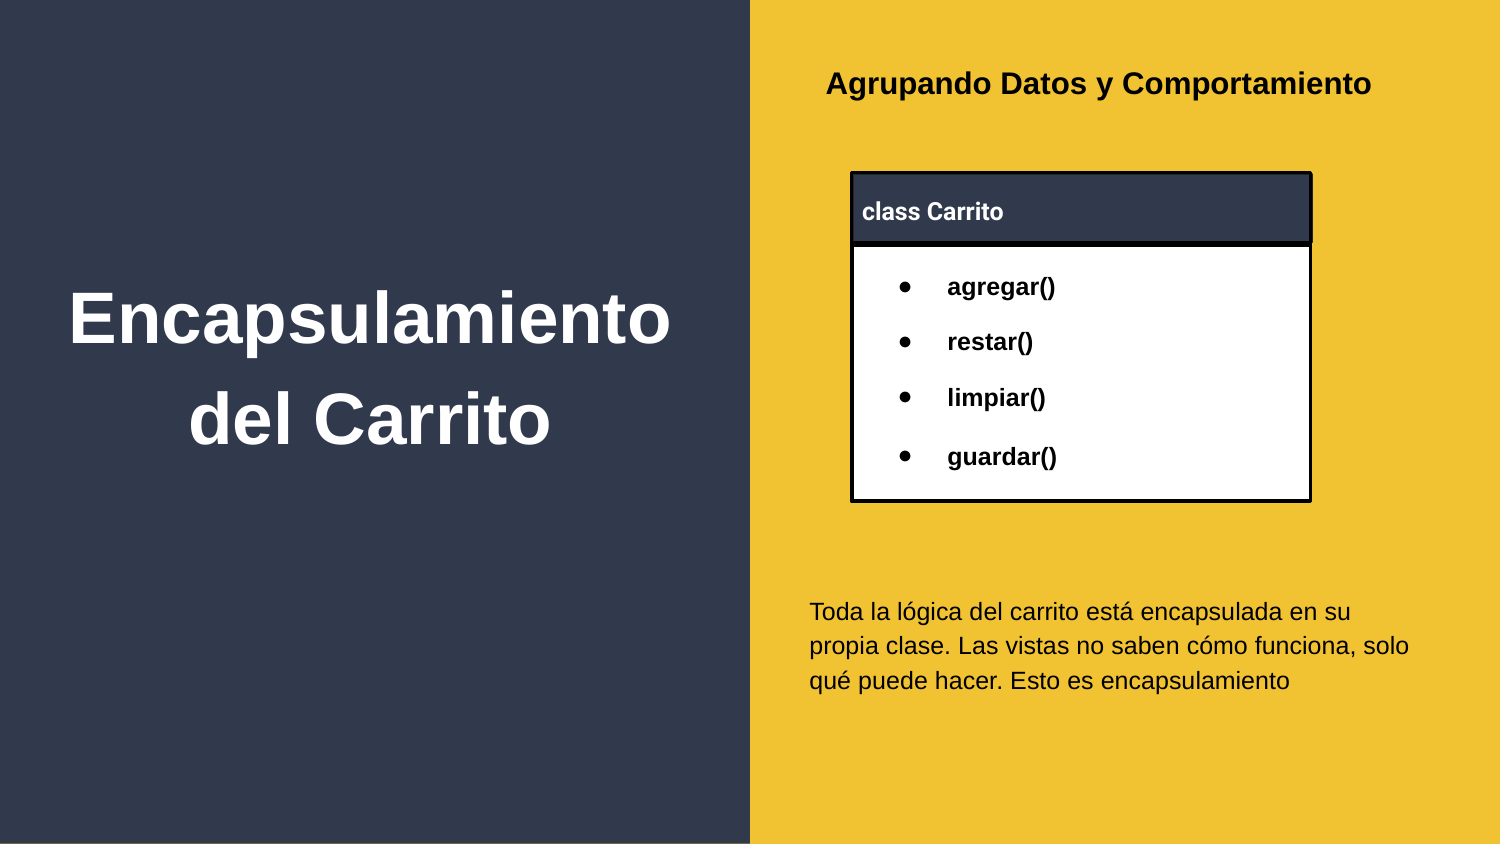

Agrupando Datos y Comportamiento

class Carrito
# Encapsulamiento del Carrito

agregar()
restar()
limpiar()
guardar()

Toda la lógica del carrito está encapsulada en su propia clase. Las vistas no saben cómo funciona, solo qué puede hacer. Esto es encapsulamiento